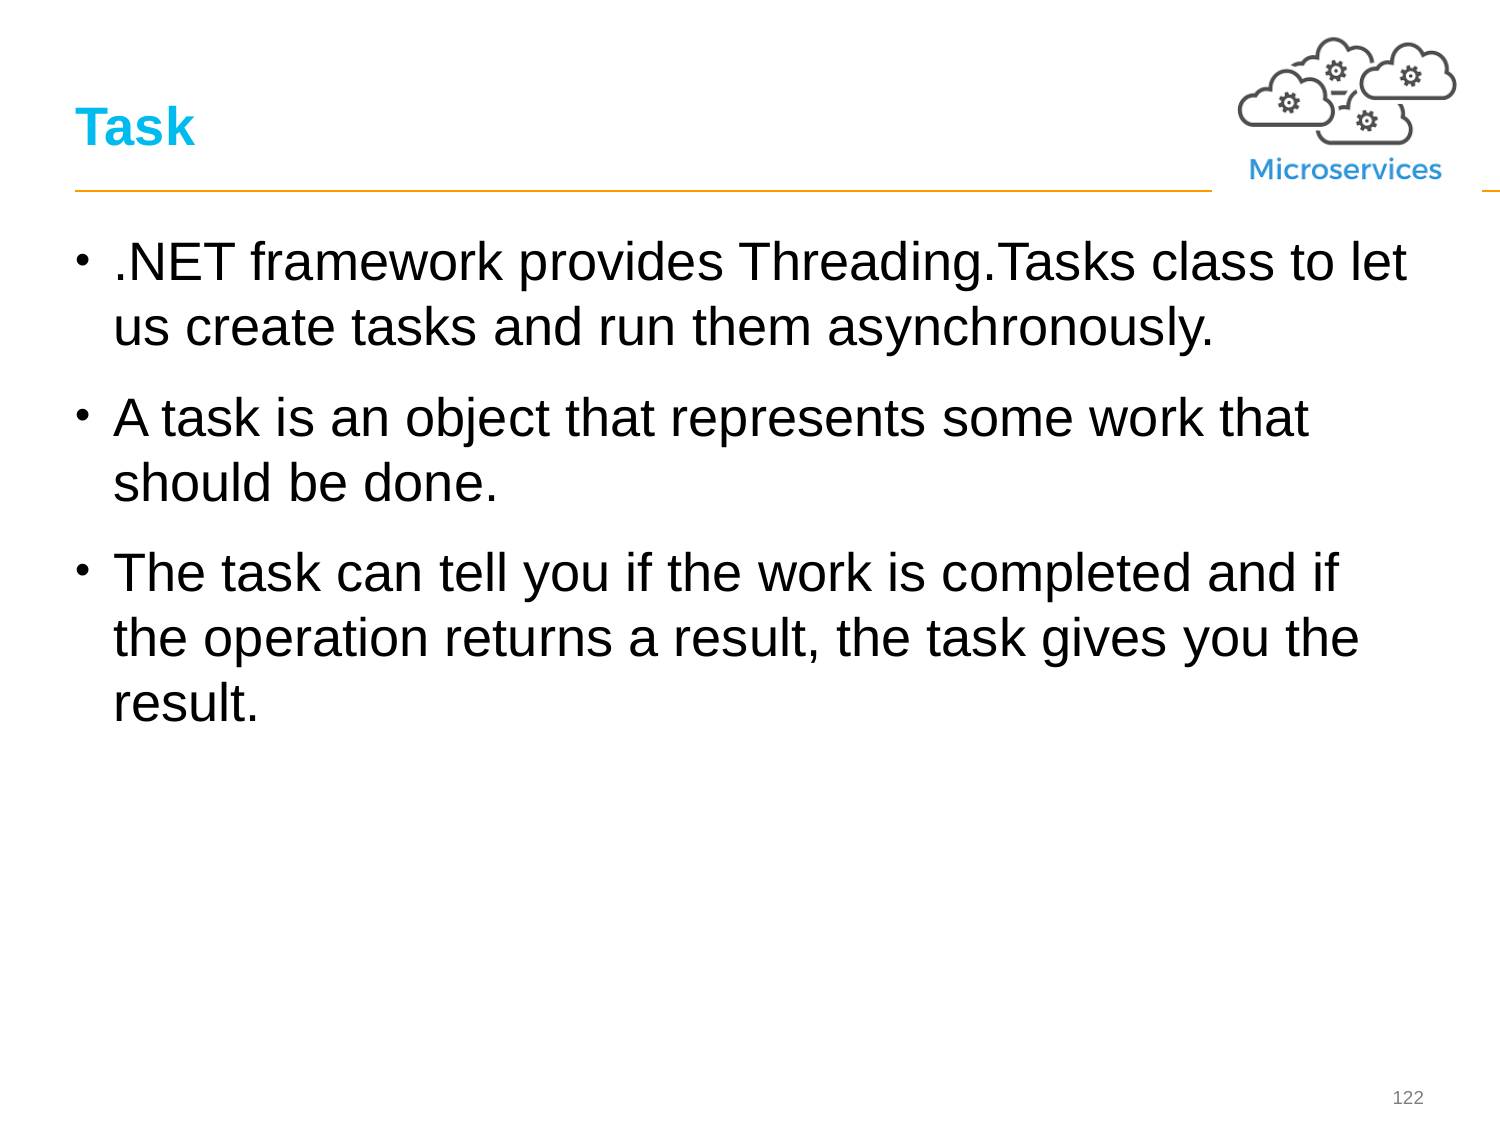

# Task
.NET framework provides Threading.Tasks class to let us create tasks and run them asynchronously.
A task is an object that represents some work that should be done.
The task can tell you if the work is completed and if the operation returns a result, the task gives you the result.